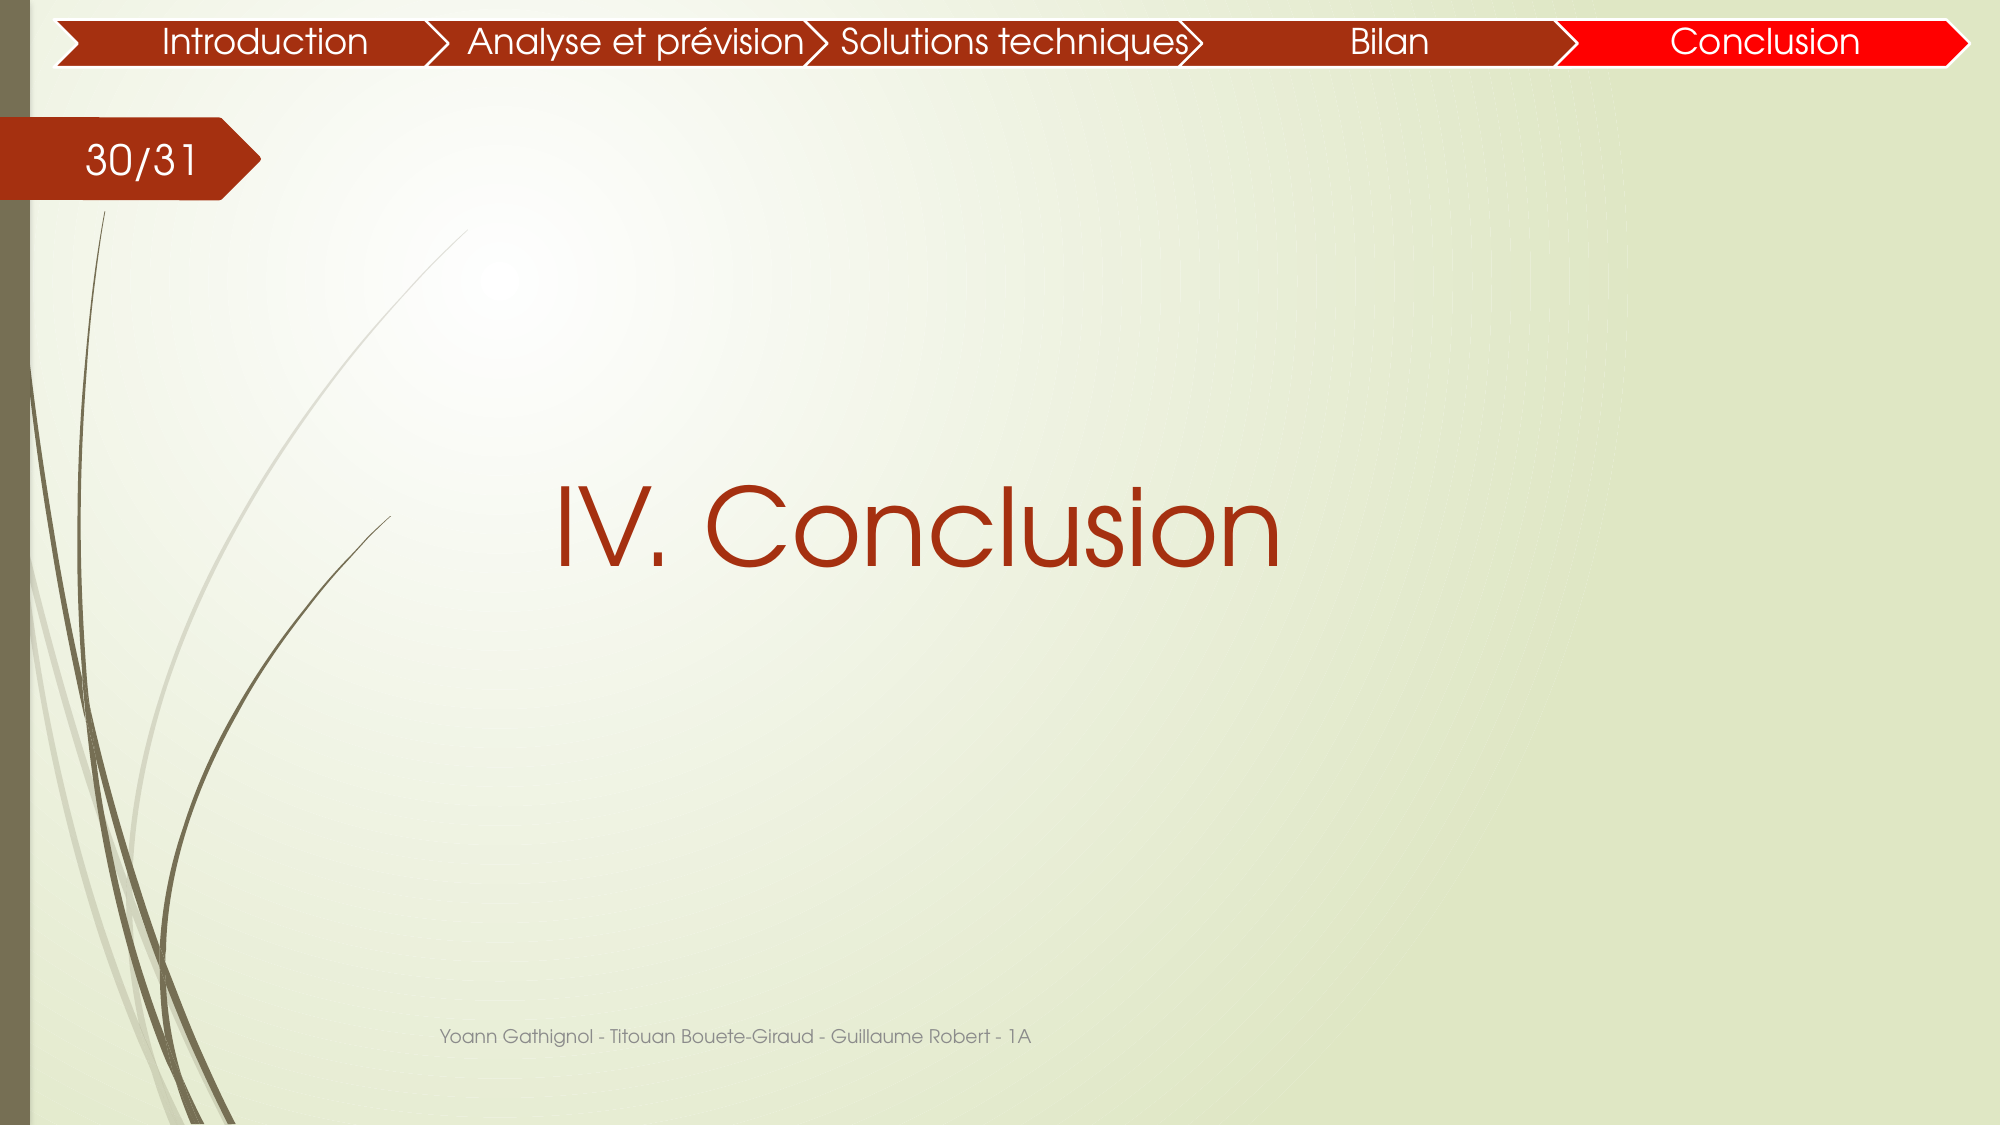

Introduction
Analyse et prévision
Solutions techniques
Bilan
Conclusion
30/31
# IV. Conclusion
Yoann Gathignol - Titouan Bouete-Giraud - Guillaume Robert - 1A